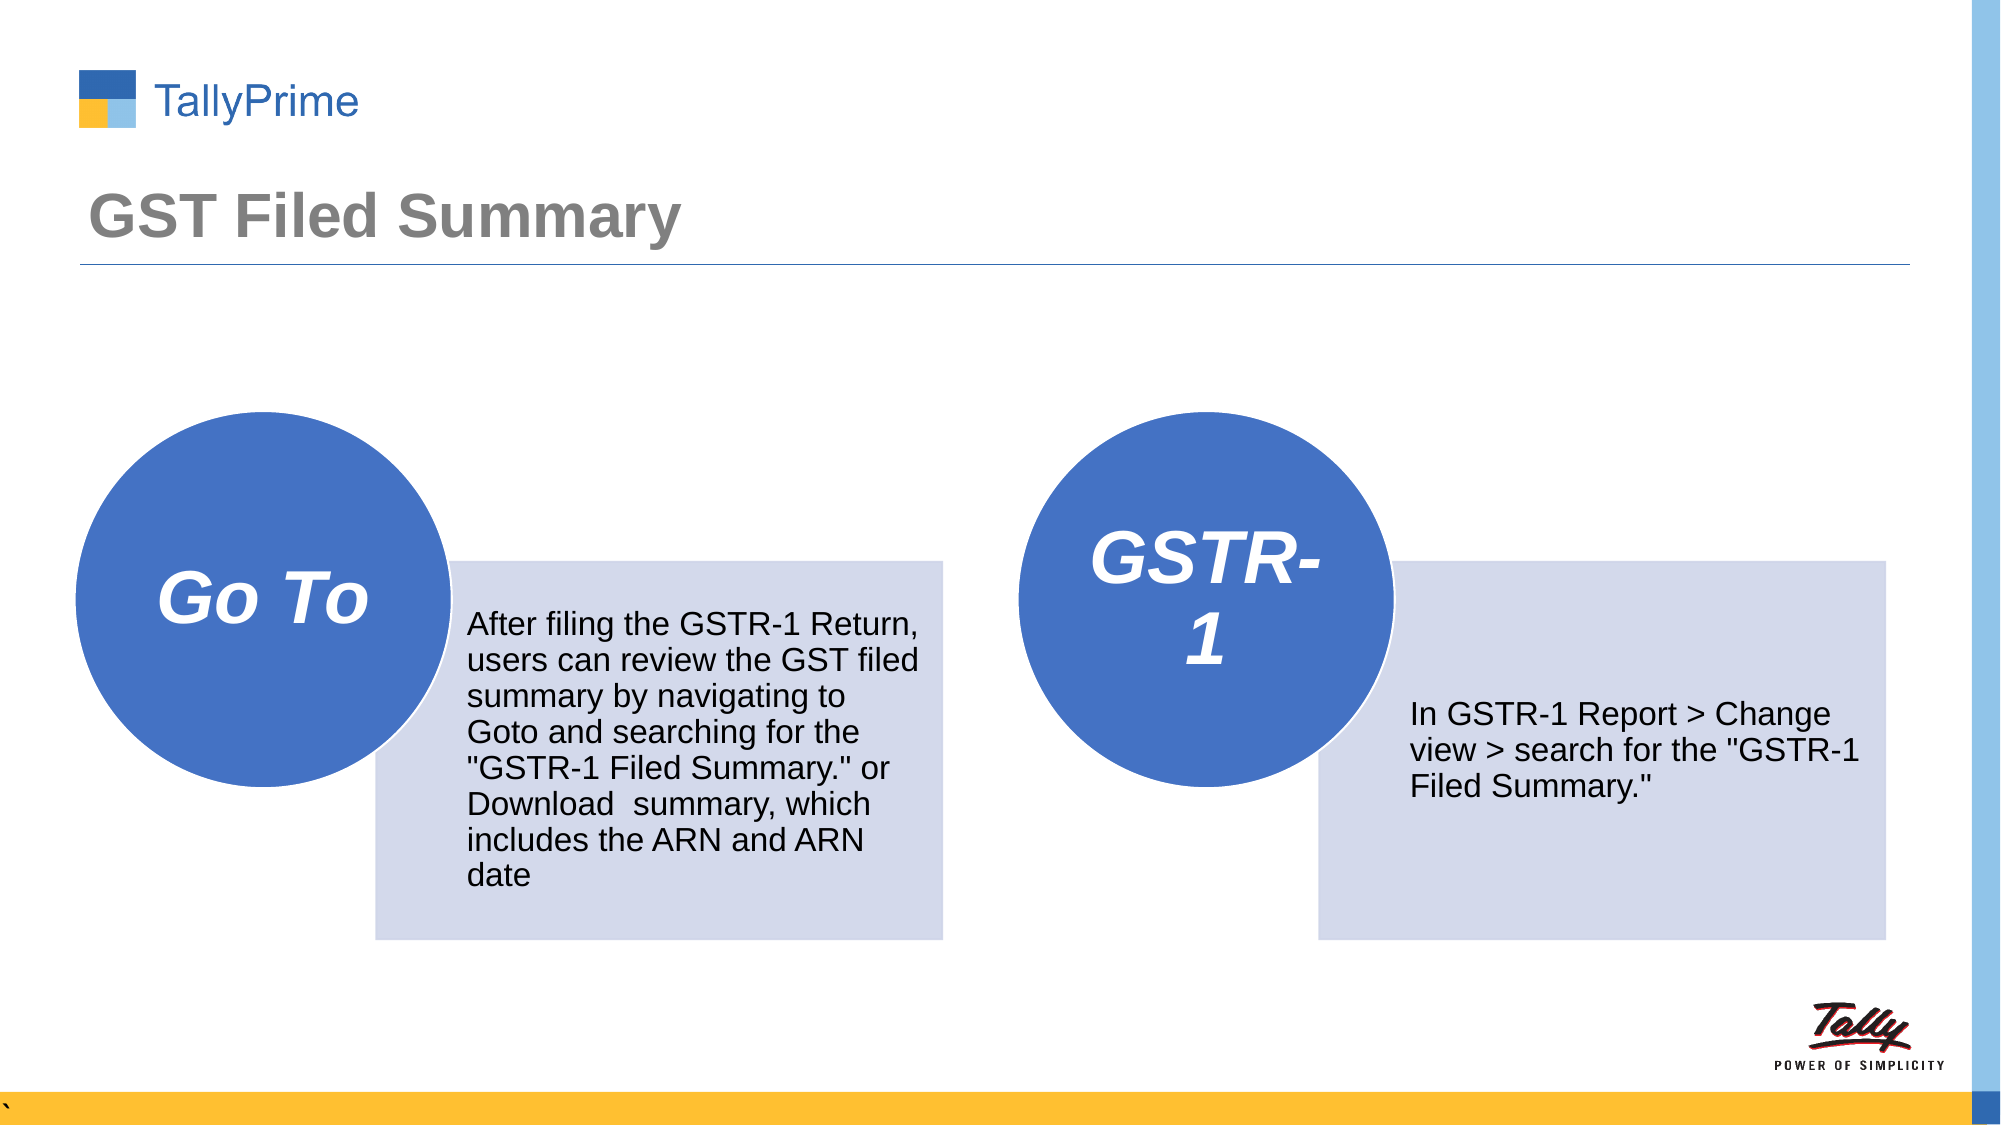

# GST Filed Summary
After filing the GSTR-1 Return, users can review the GST filed summary by navigating to Goto and searching for the "GSTR-1 Filed Summary." or Download  summary, which includes the ARN and ARN date
Go To
In GSTR-1 Report > Change view > search for the "GSTR-1 Filed Summary."
GSTR-1